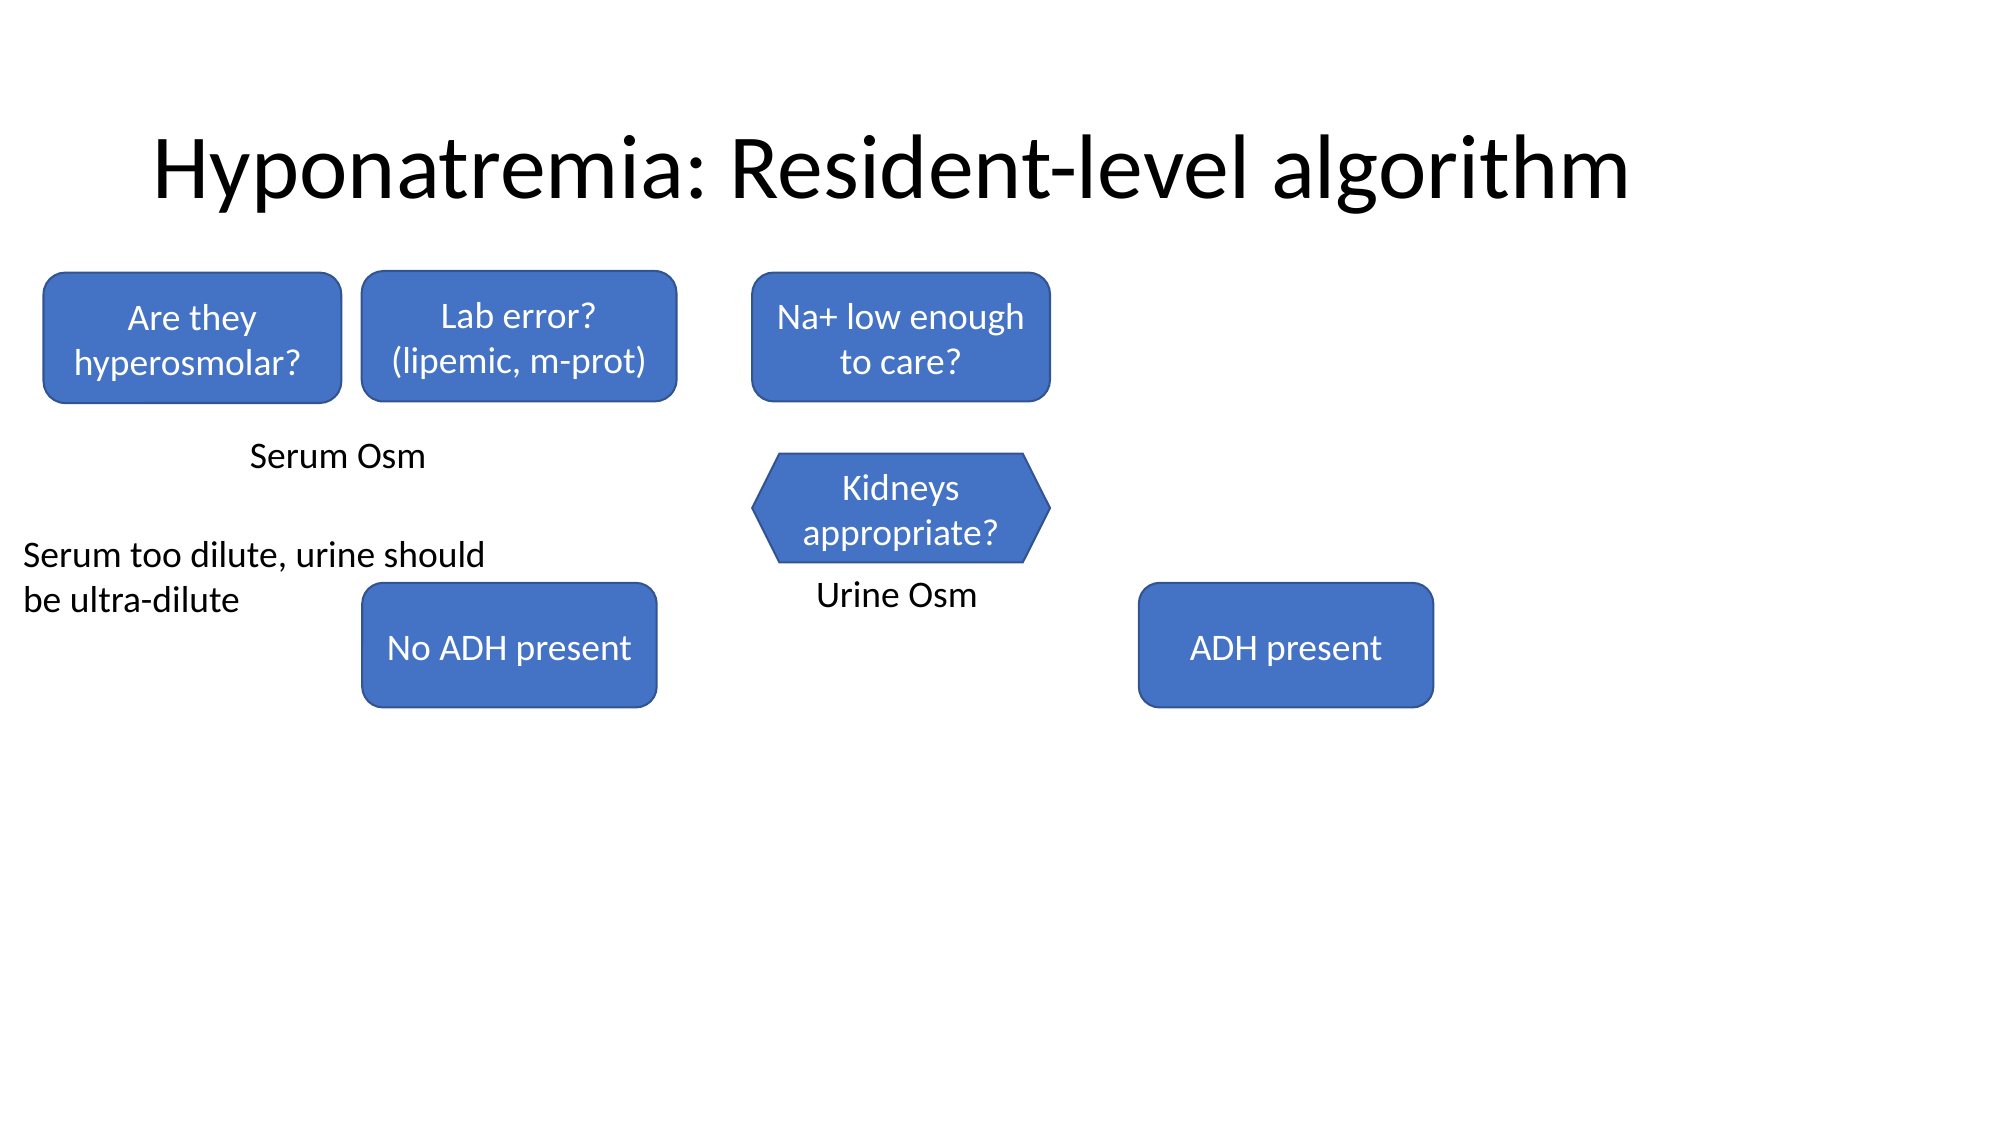

# Hyponatremia: Resident-level algorithm
Lab error? (lipemic, m-prot)
Are they hyperosmolar?
Na+ low enough to care?
Serum Osm
Kidneys appropriate?
Serum too dilute, urine should be ultra-dilute
Urine Osm
No ADH present
ADH present